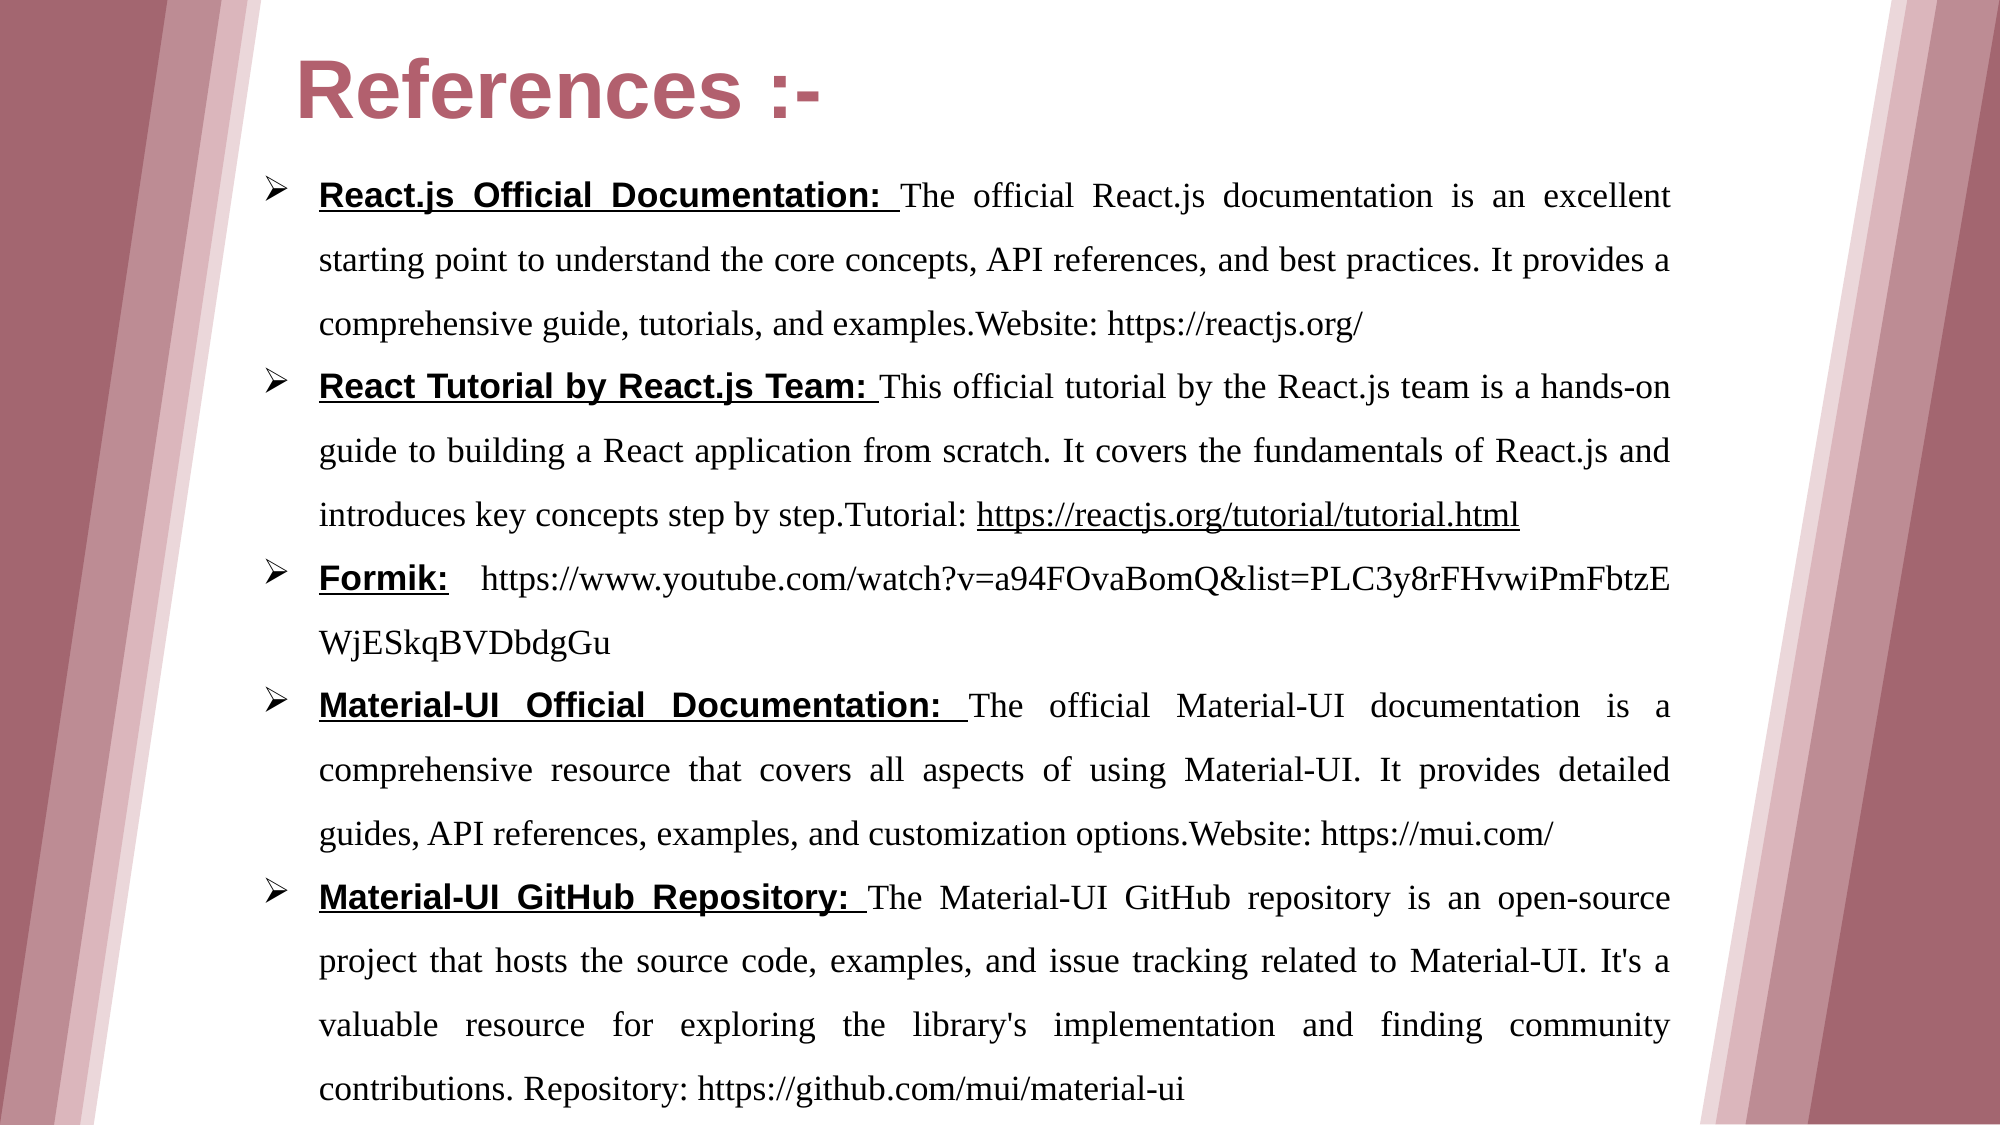

References :-
React.js Official Documentation: The official React.js documentation is an excellent starting point to understand the core concepts, API references, and best practices. It provides a comprehensive guide, tutorials, and examples.Website: https://reactjs.org/
React Tutorial by React.js Team: This official tutorial by the React.js team is a hands-on guide to building a React application from scratch. It covers the fundamentals of React.js and introduces key concepts step by step.Tutorial: https://reactjs.org/tutorial/tutorial.html
Formik: https://www.youtube.com/watch?v=a94FOvaBomQ&list=PLC3y8rFHvwiPmFbtzE WjESkqBVDbdgGu
Material-UI Official Documentation: The official Material-UI documentation is a comprehensive resource that covers all aspects of using Material-UI. It provides detailed guides, API references, examples, and customization options.Website: https://mui.com/
Material-UI GitHub Repository: The Material-UI GitHub repository is an open-source project that hosts the source code, examples, and issue tracking related to Material-UI. It's a valuable resource for exploring the library's implementation and finding community contributions. Repository: https://github.com/mui/material-ui